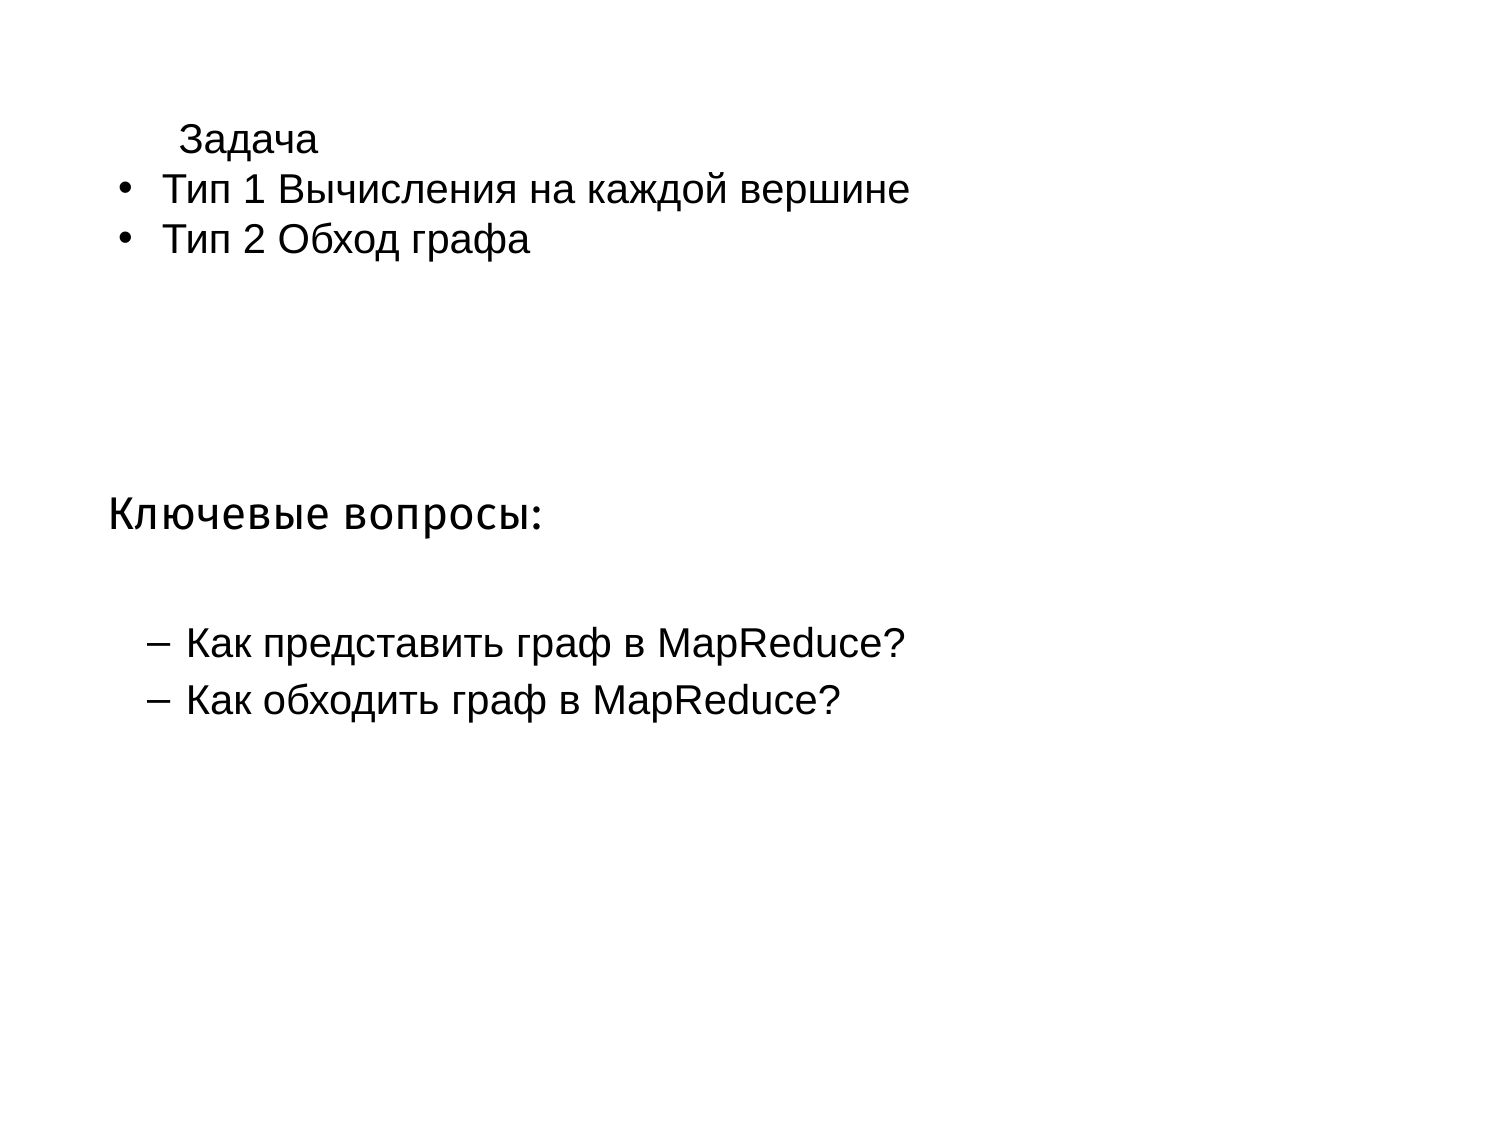

Задача
Тип 1 Вычисления на каждой вершине
Тип 2 Обход графа
# Ключевые вопросы:
Как представить граф в MapReduce?
Как обходить граф в MapReduce?